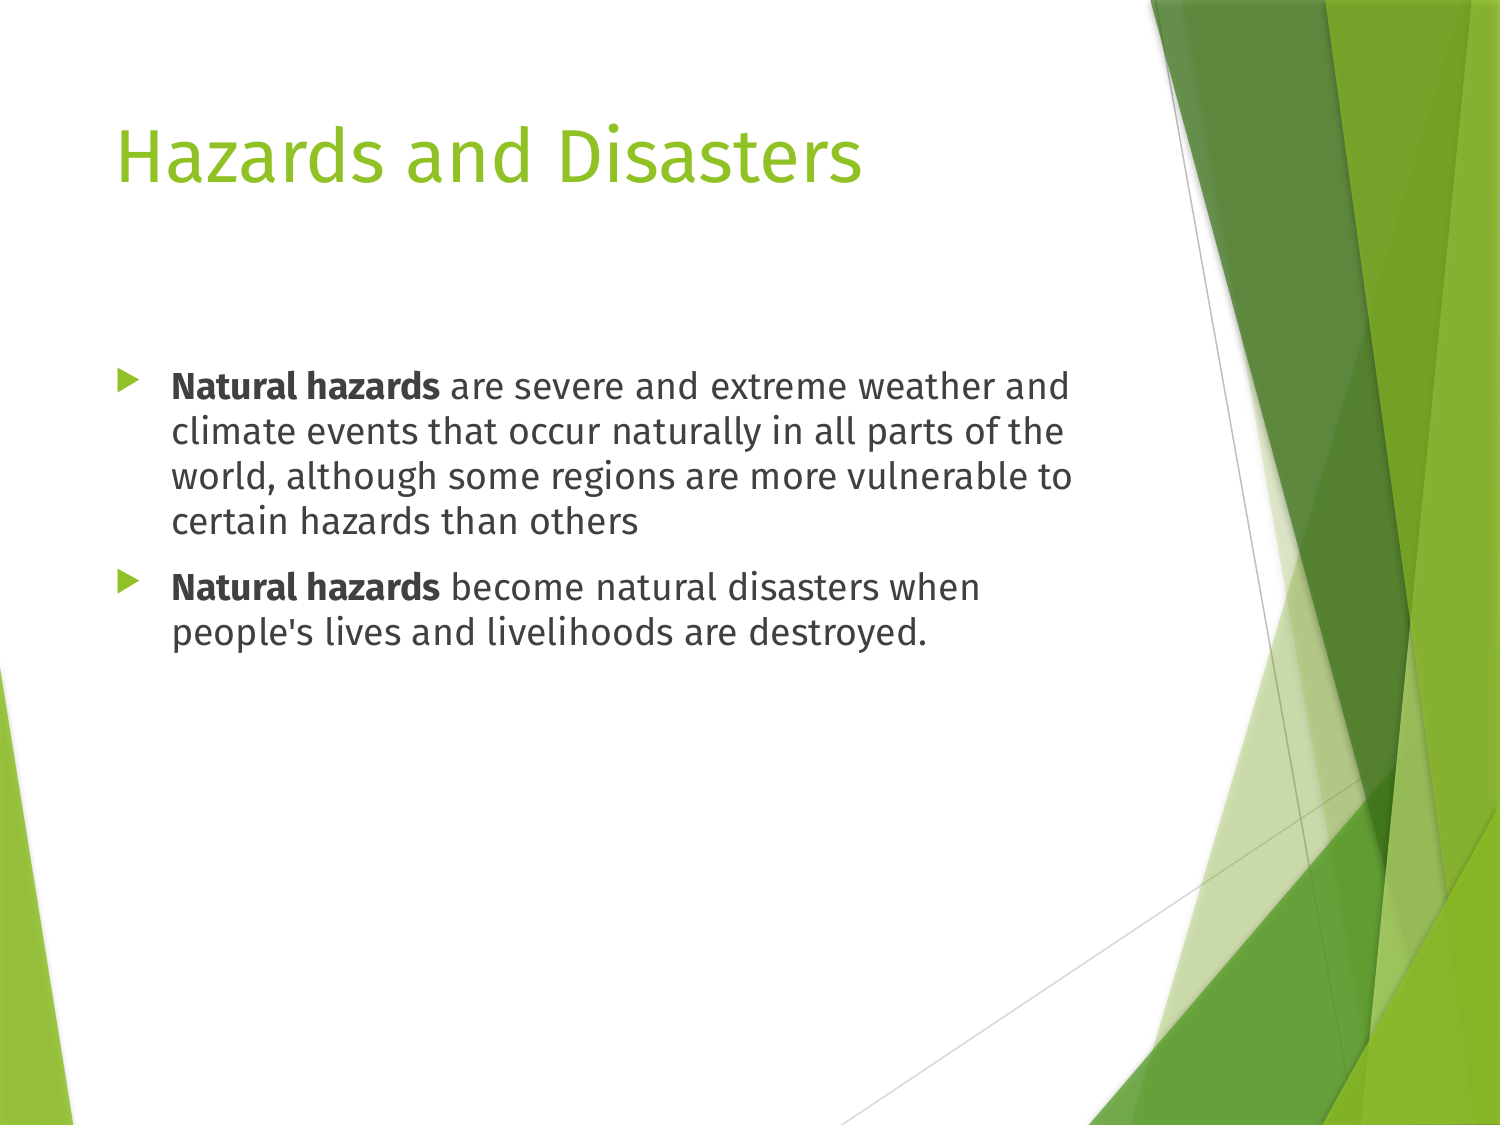

# Hazards and Disasters
Natural hazards are severe and extreme weather and climate events that occur naturally in all parts of the world, although some regions are more vulnerable to certain hazards than others
Natural hazards become natural disasters when people's lives and livelihoods are destroyed.